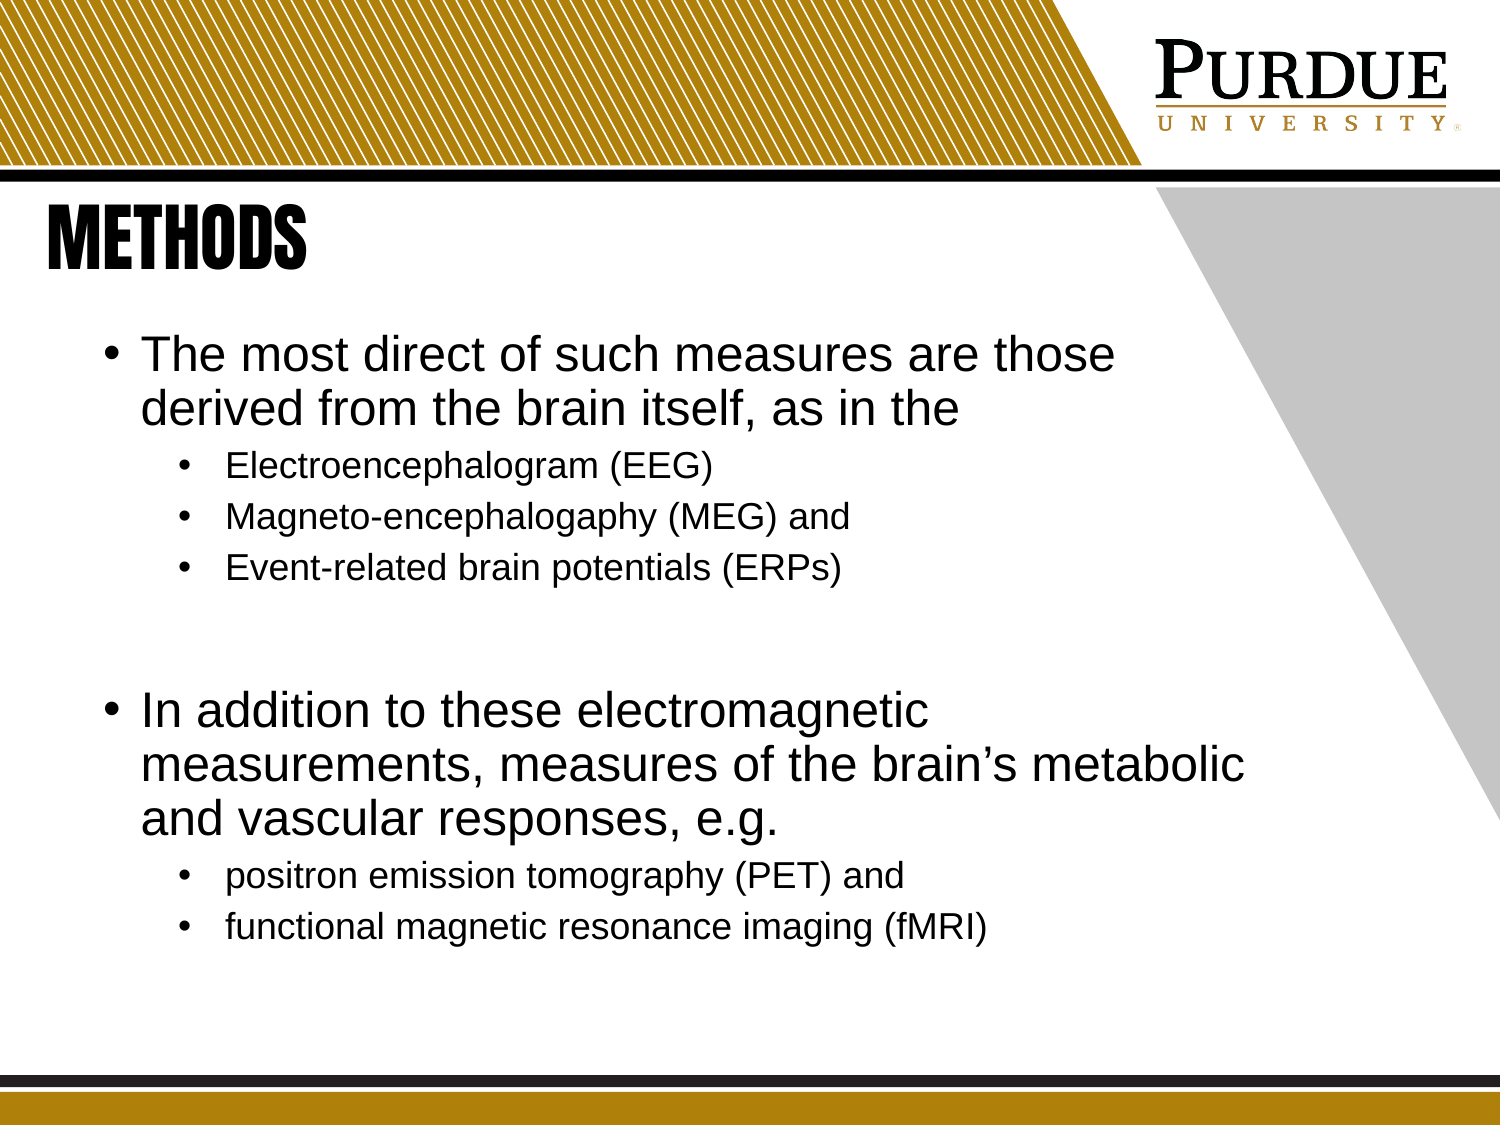

# Methods
The most direct of such measures are those derived from the brain itself, as in the
Electroencephalogram (EEG)
Magneto-encephalogaphy (MEG) and
Event-related brain potentials (ERPs)

In addition to these electromagnetic measurements, measures of the brain’s metabolic and vascular responses, e.g.
positron emission tomography (PET) and
functional magnetic resonance imaging (fMRI)